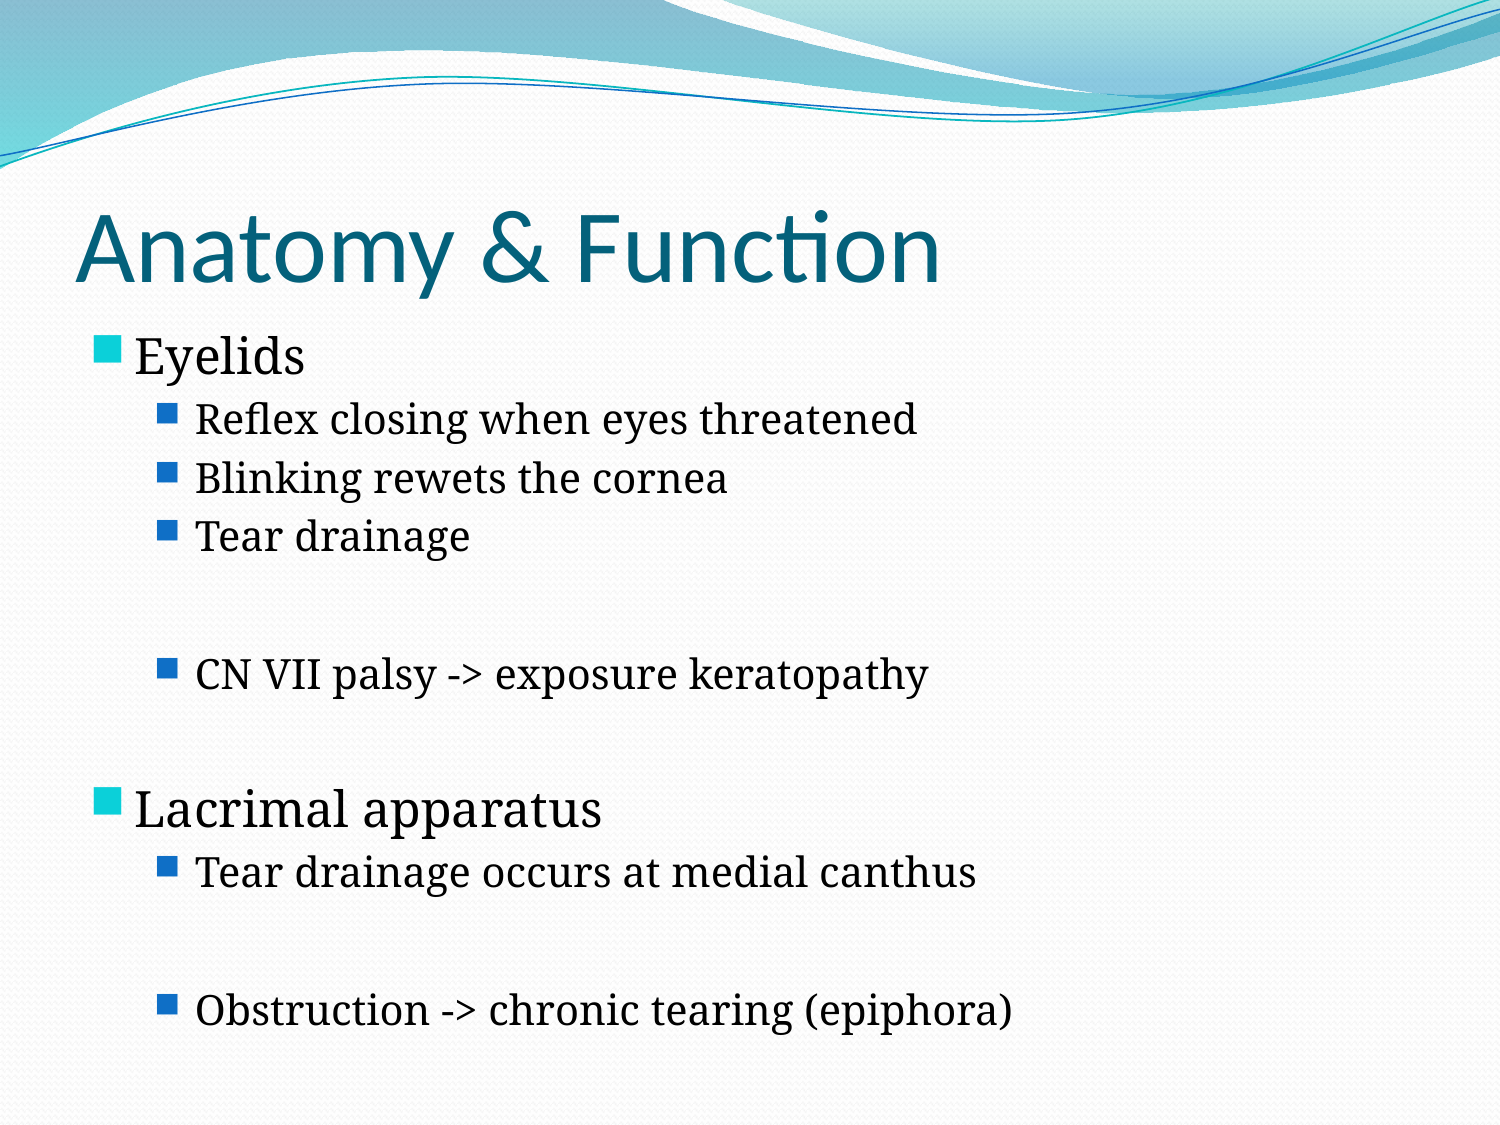

# Anatomy & Function
Eyelids
Reflex closing when eyes threatened
Blinking rewets the cornea
Tear drainage

CN VII palsy -> exposure keratopathy

Lacrimal apparatus
Tear drainage occurs at medial canthus

Obstruction -> chronic tearing (epiphora)